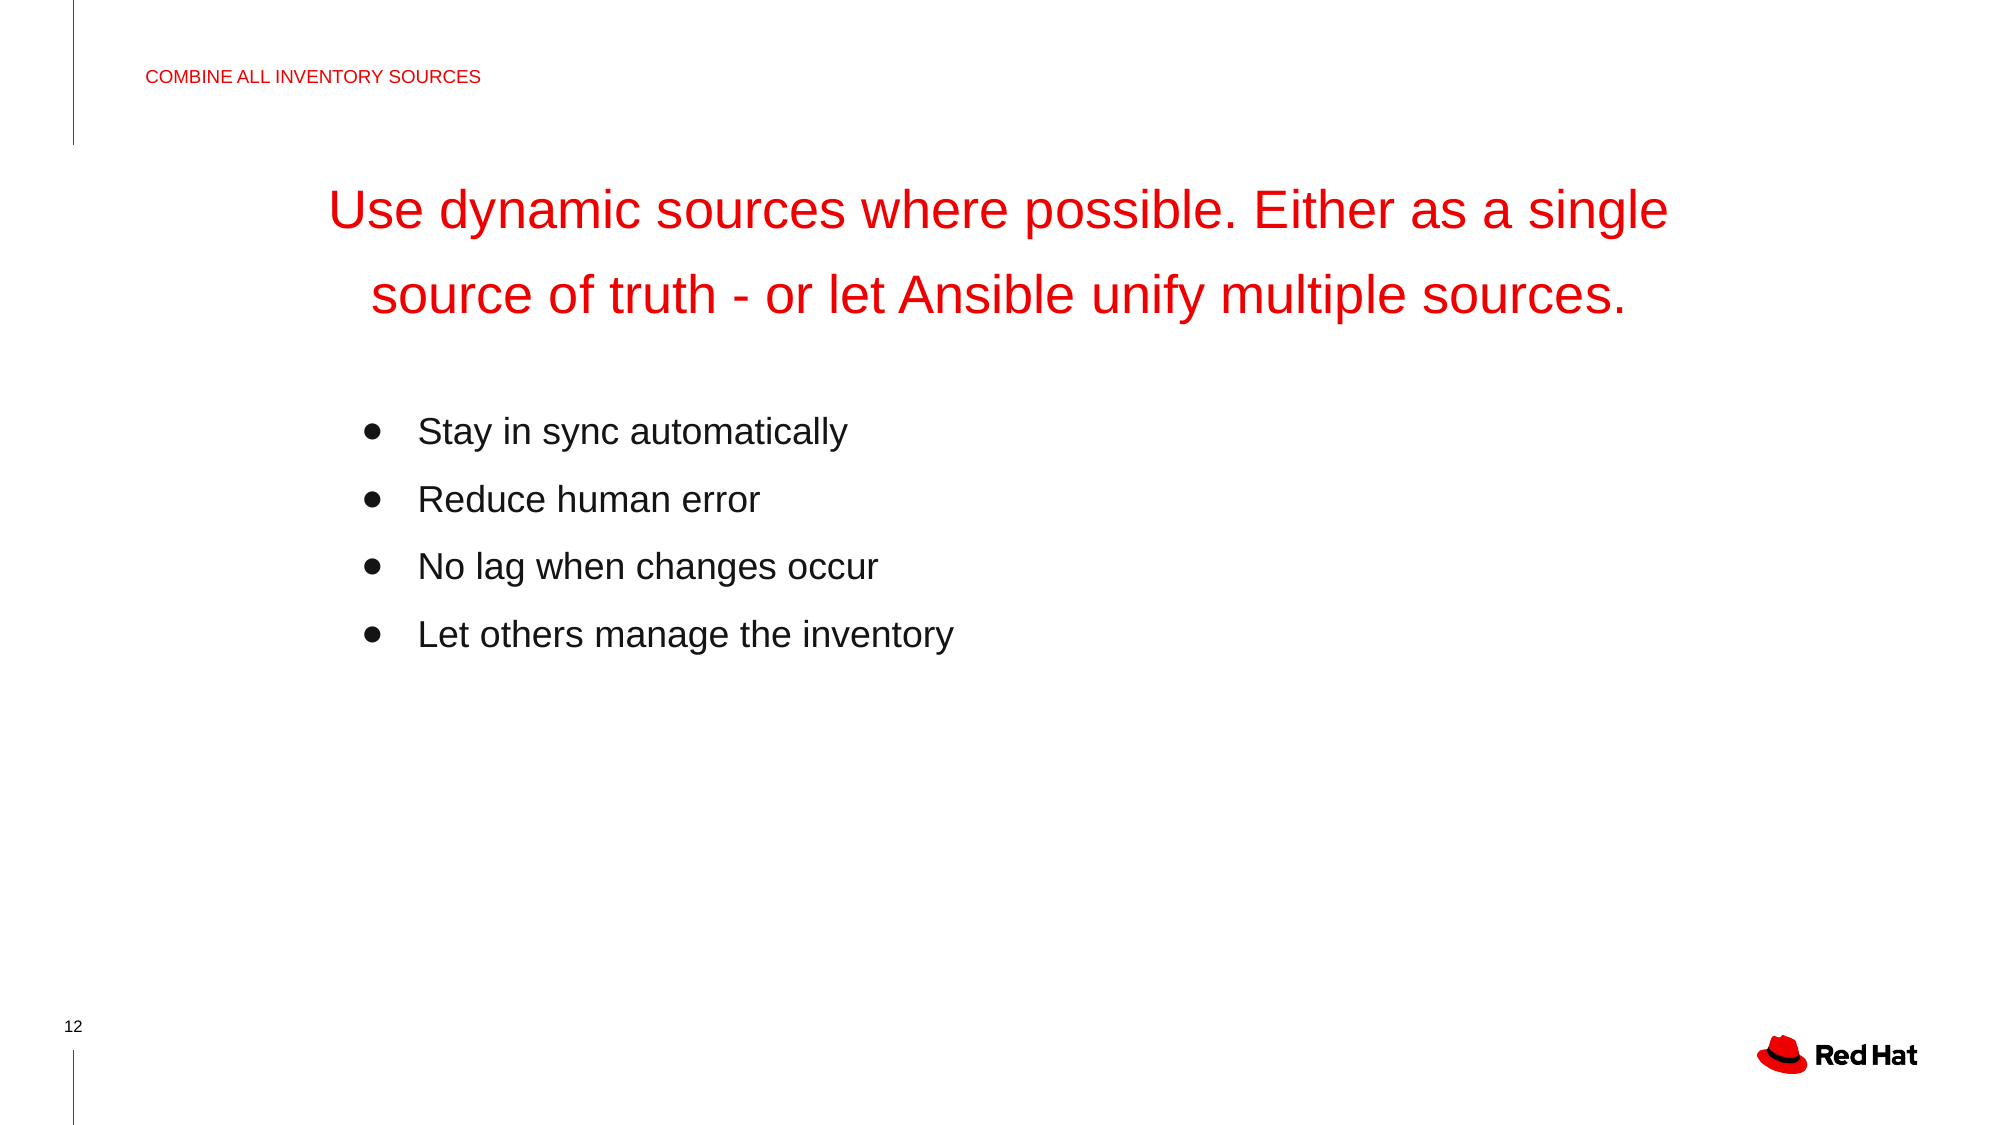

COMBINE ALL INVENTORY SOURCES
# Use dynamic sources where possible. Either as a single source of truth - or let Ansible unify multiple sources.
Stay in sync automatically
Reduce human error
No lag when changes occur
Let others manage the inventory
12